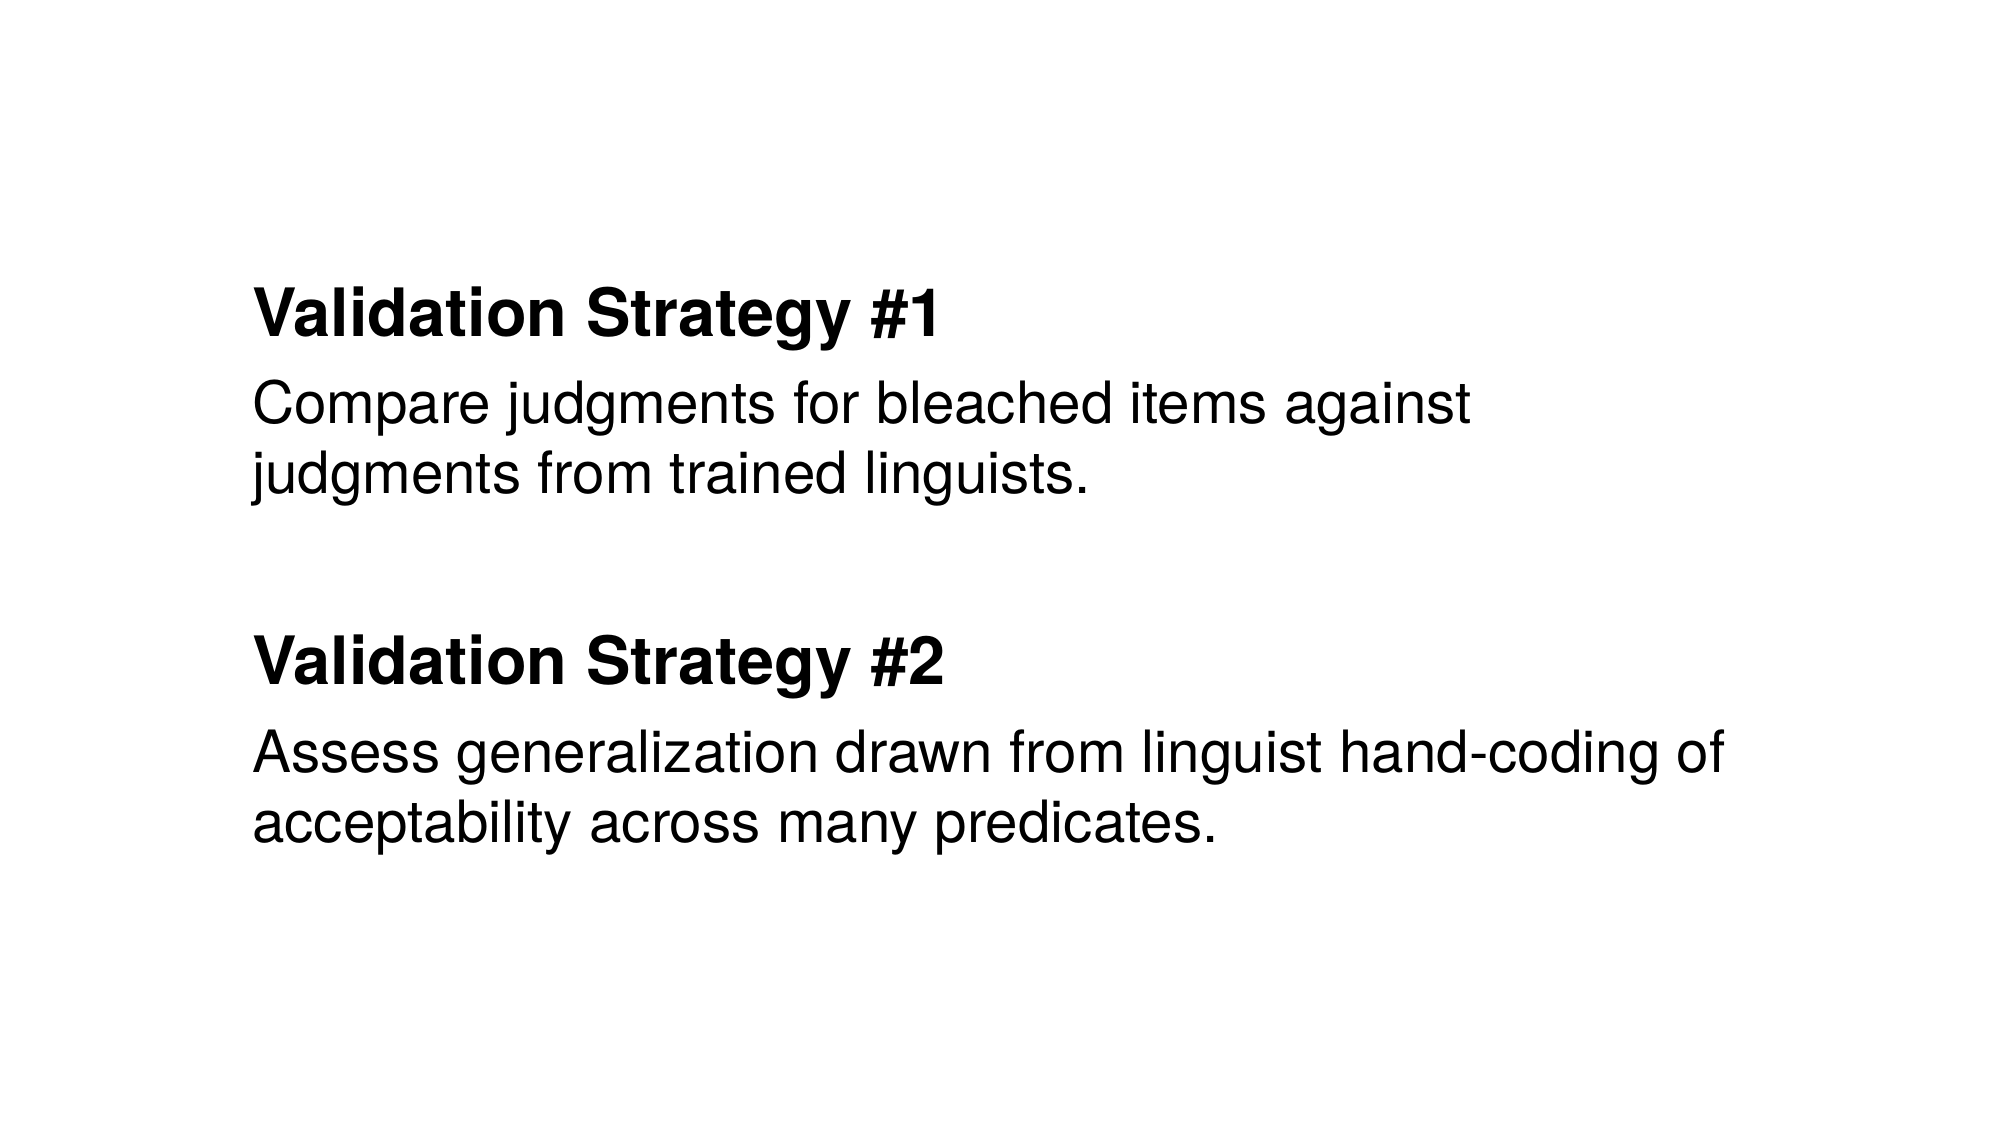

Validation Strategy #1
Compare judgments for bleached items against judgments from trained linguists.
Validation Strategy #2
Assess generalization drawn from linguist hand-coding of acceptability across many predicates.